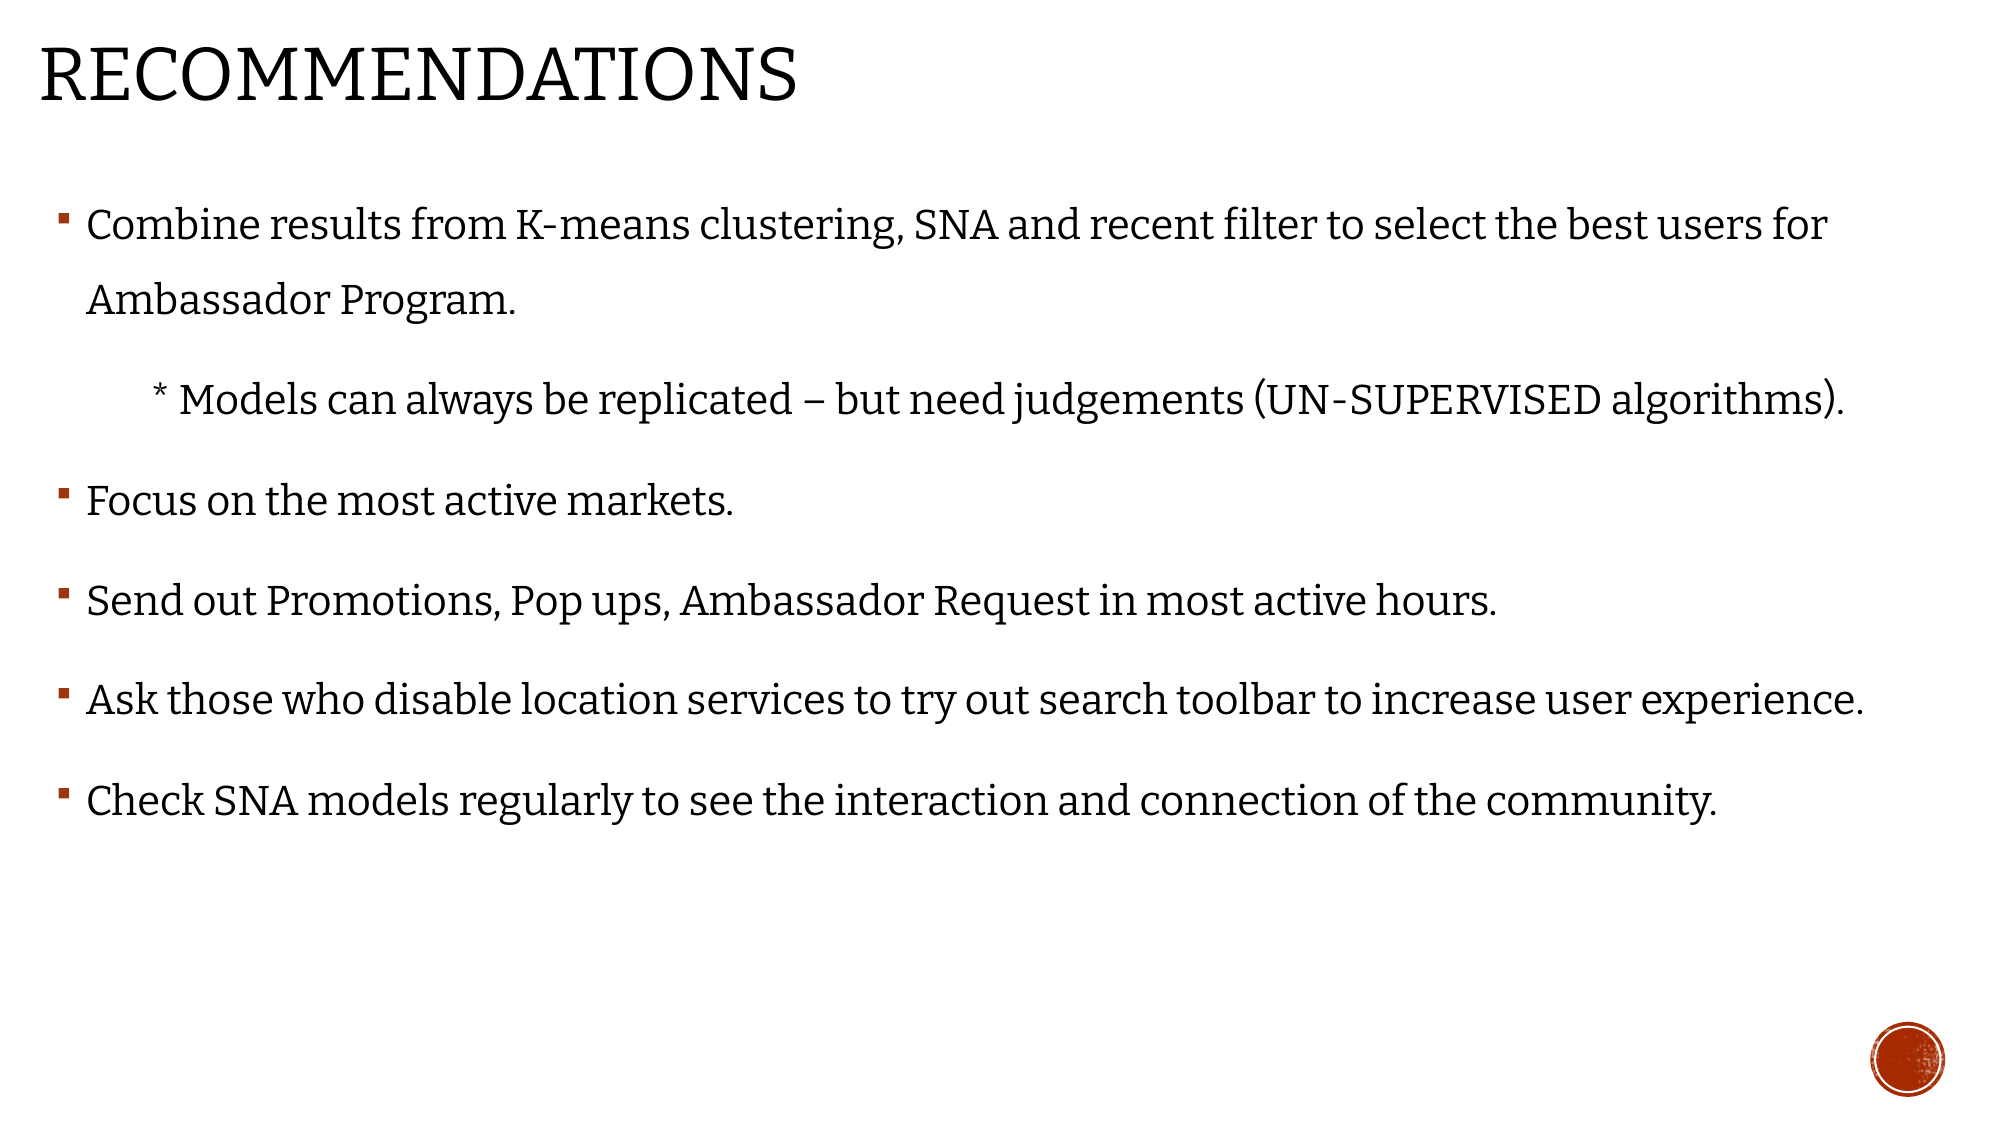

Recommendations
Combine results from K-means clustering, SNA and recent filter to select the best users for Ambassador Program.
     * Models can always be replicated – but need judgements (UN-SUPERVISED algorithms).
Focus on the most active markets.
Send out Promotions, Pop ups, Ambassador Request in most active hours.
Ask those who disable location services to try out search toolbar to increase user experience.
Check SNA models regularly to see the interaction and connection of the community.